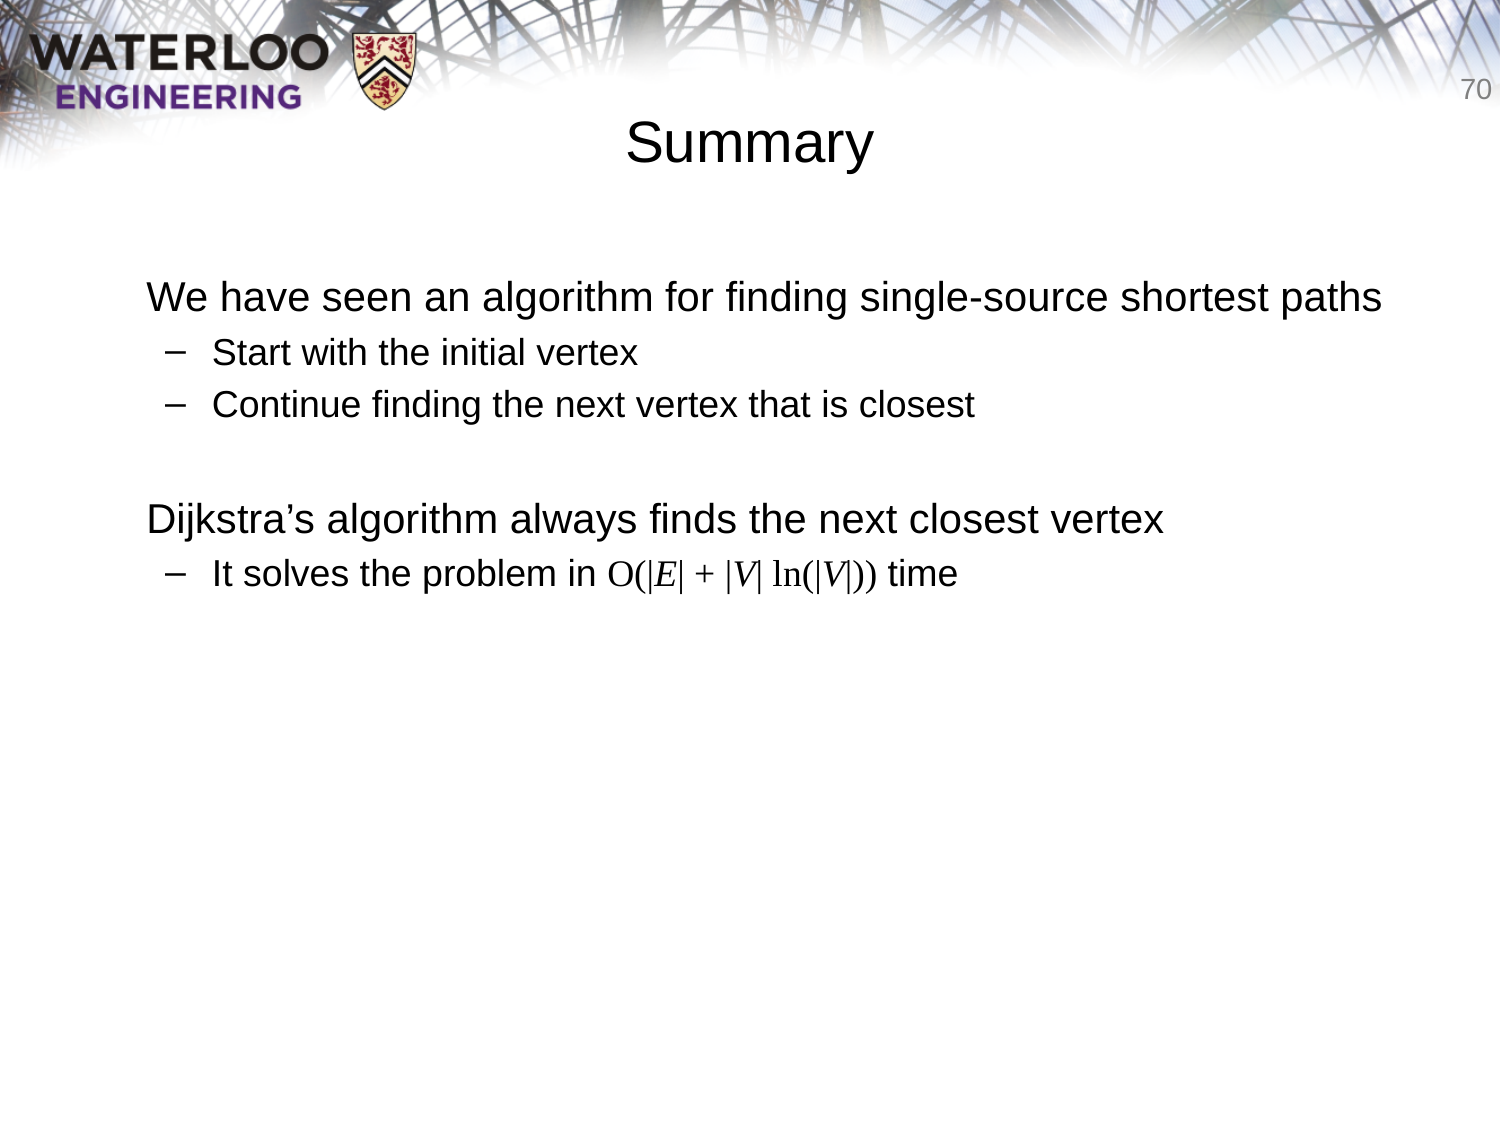

# Summary
	We have seen an algorithm for finding single-source shortest paths
Start with the initial vertex
Continue finding the next vertex that is closest

	Dijkstra’s algorithm always finds the next closest vertex
It solves the problem in O(|E| + |V| ln(|V|)) time